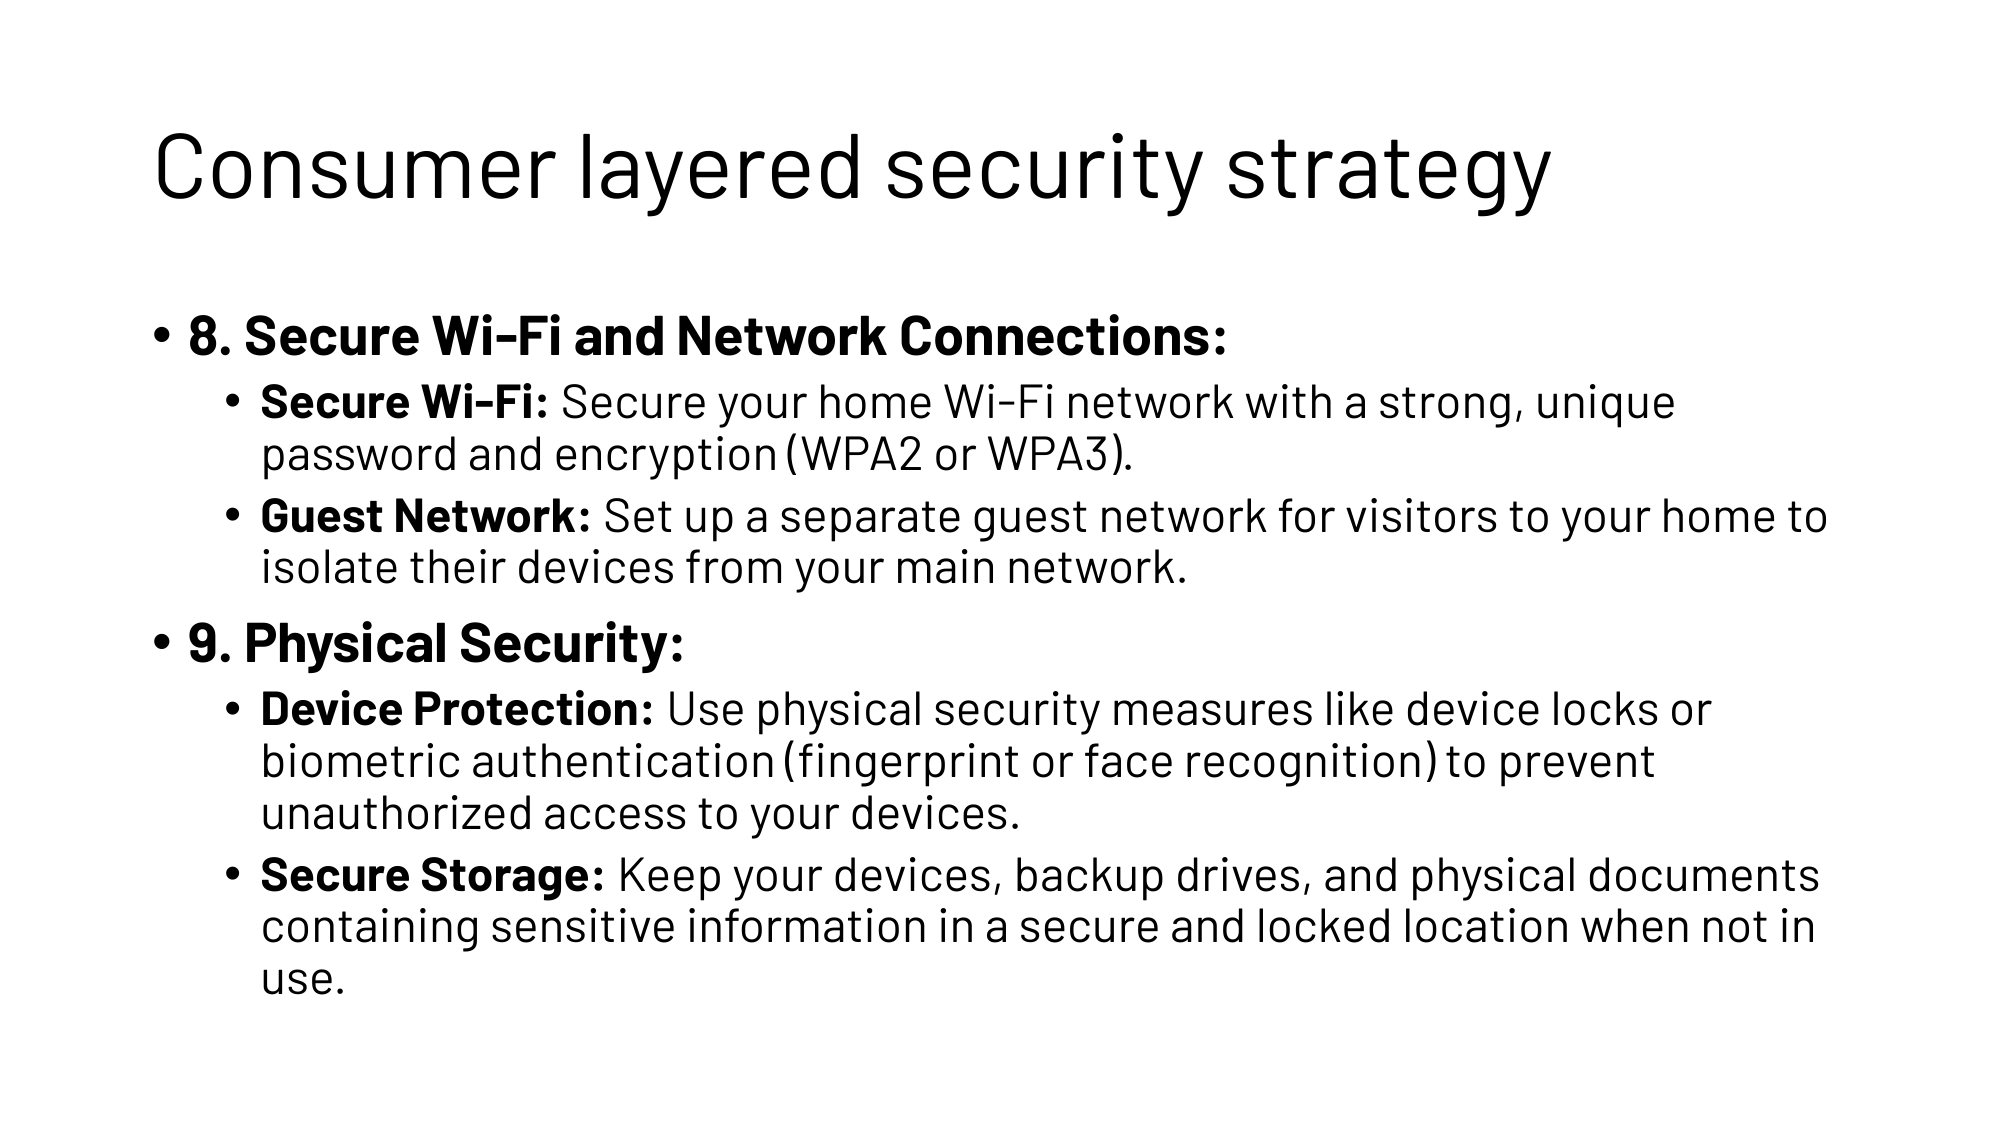

# Consumer layered security strategy
8. Secure Wi-Fi and Network Connections:
Secure Wi-Fi: Secure your home Wi-Fi network with a strong, unique password and encryption (WPA2 or WPA3).
Guest Network: Set up a separate guest network for visitors to your home to isolate their devices from your main network.
9. Physical Security:
Device Protection: Use physical security measures like device locks or biometric authentication (fingerprint or face recognition) to prevent unauthorized access to your devices.
Secure Storage: Keep your devices, backup drives, and physical documents containing sensitive information in a secure and locked location when not in use.